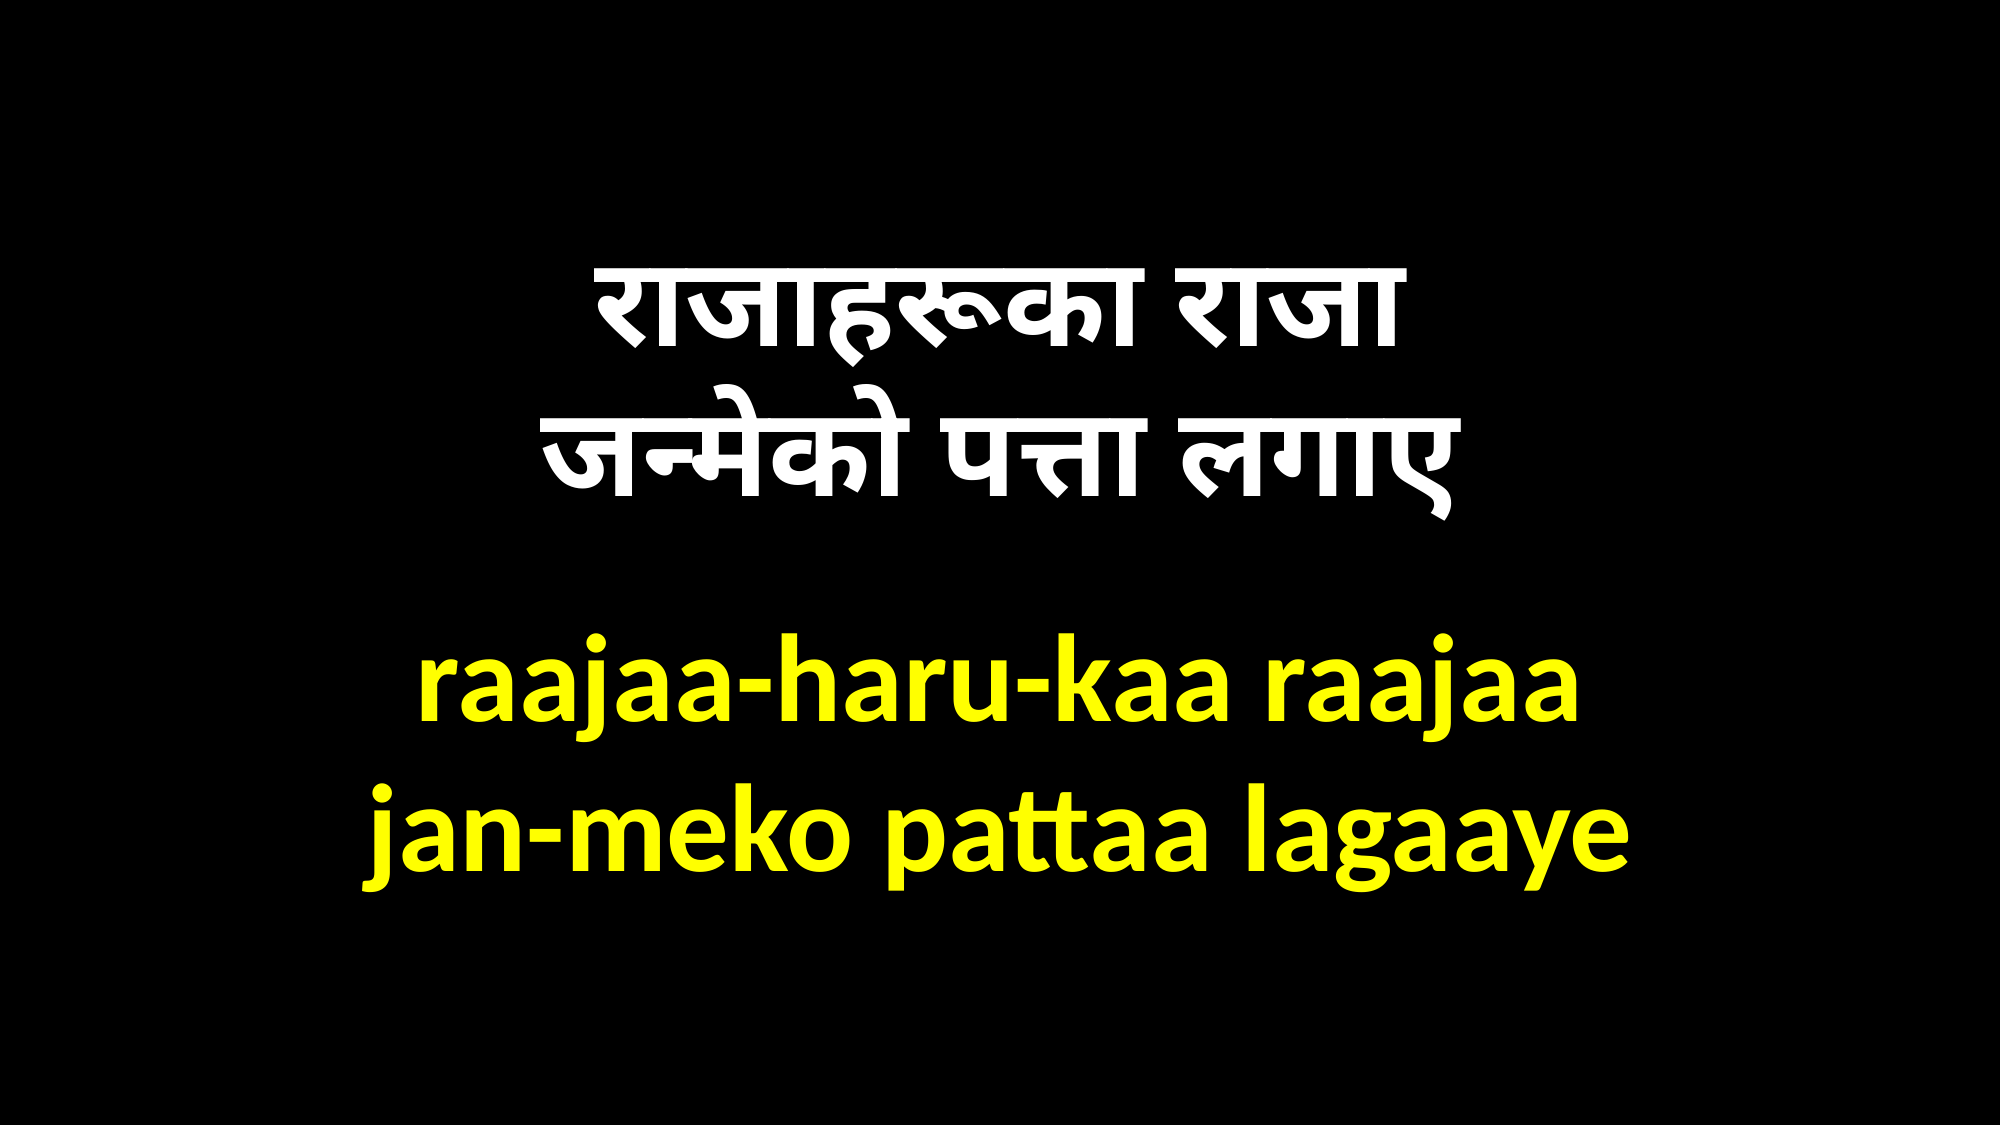

राजाहरूका राजा
जन्मेको पत्ता लगाए

raajaa-haru-kaa raajaa
jan-meko pattaa lagaaye